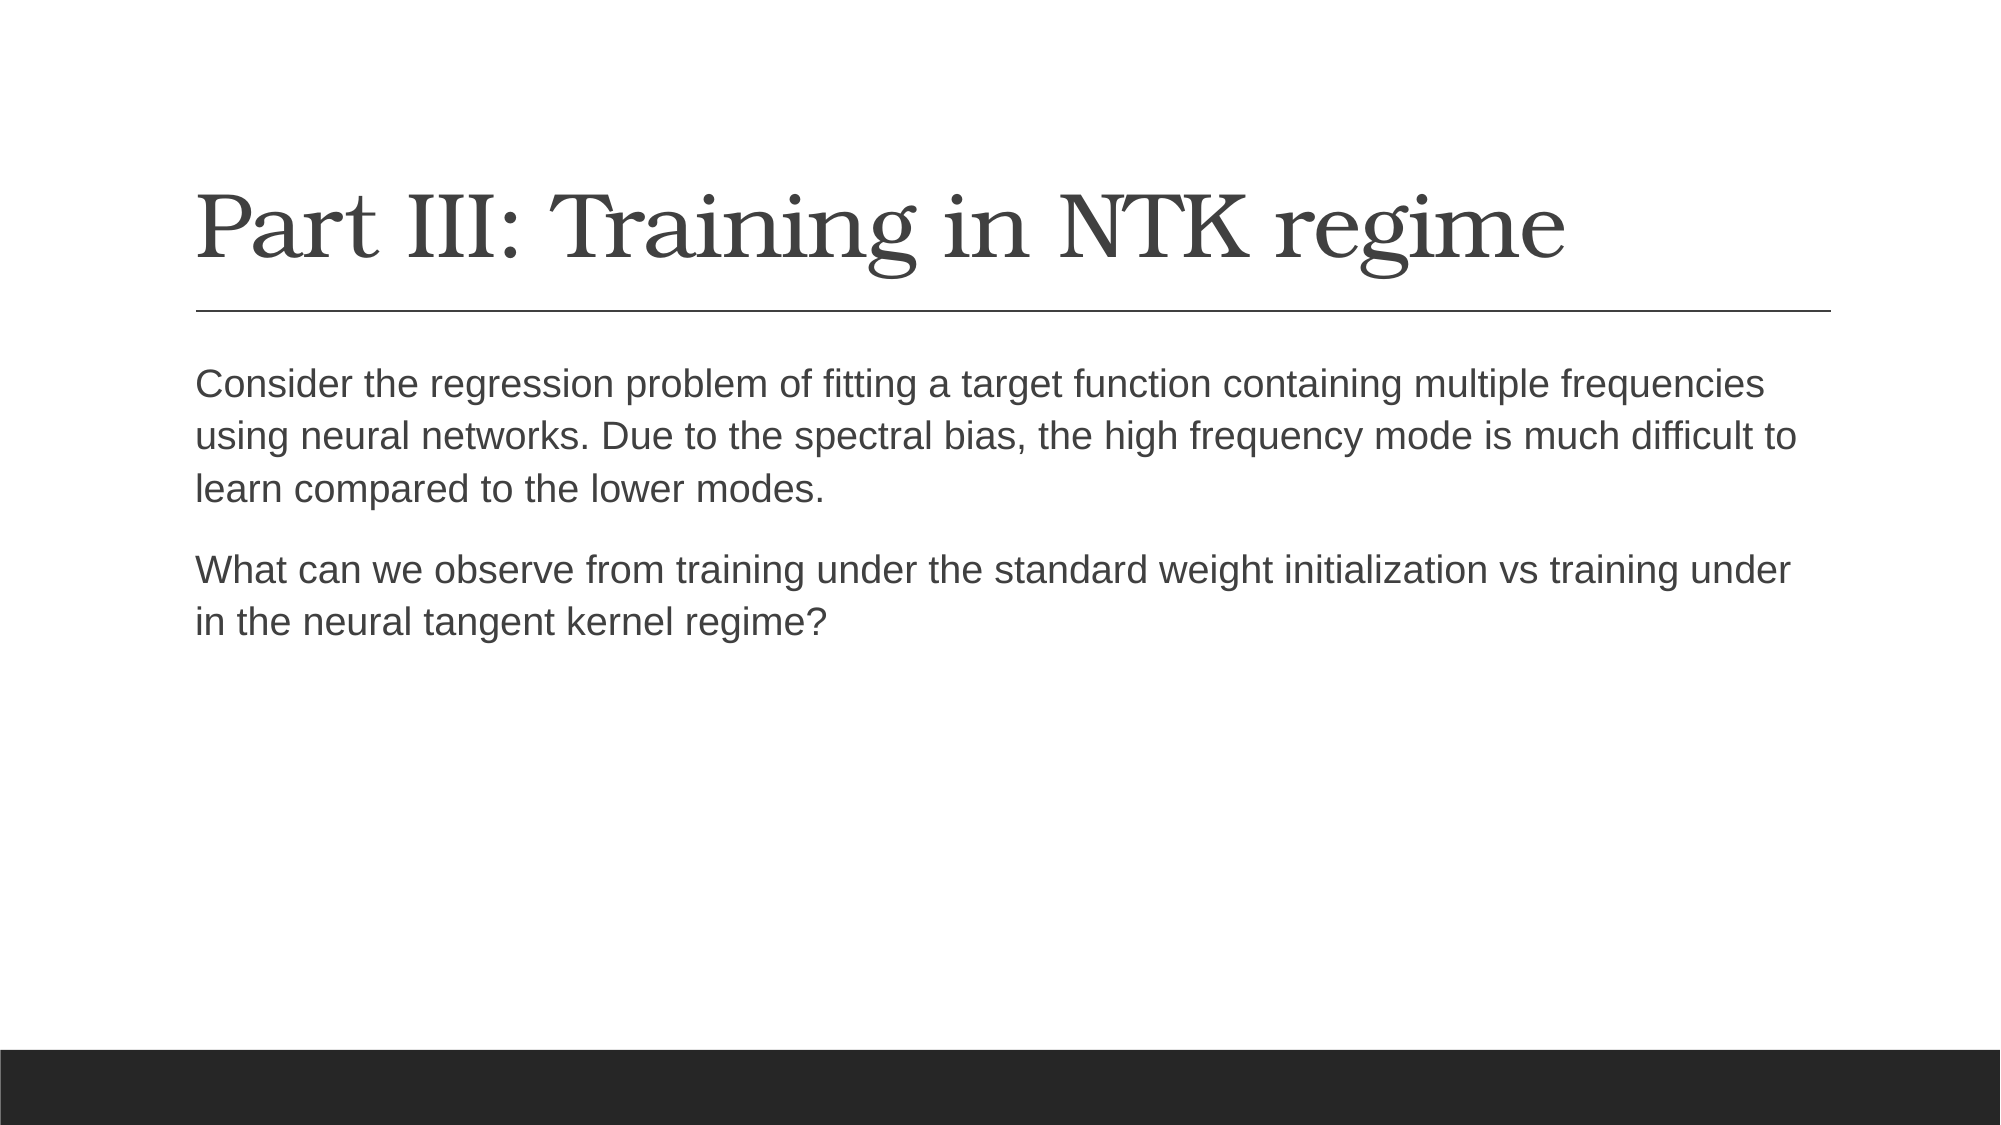

# Part III: Training in NTK regime
Consider the regression problem of fitting a target function containing multiple frequencies using neural networks. Due to the spectral bias, the high frequency mode is much difficult to learn compared to the lower modes.
What can we observe from training under the standard weight initialization vs training under in the neural tangent kernel regime?